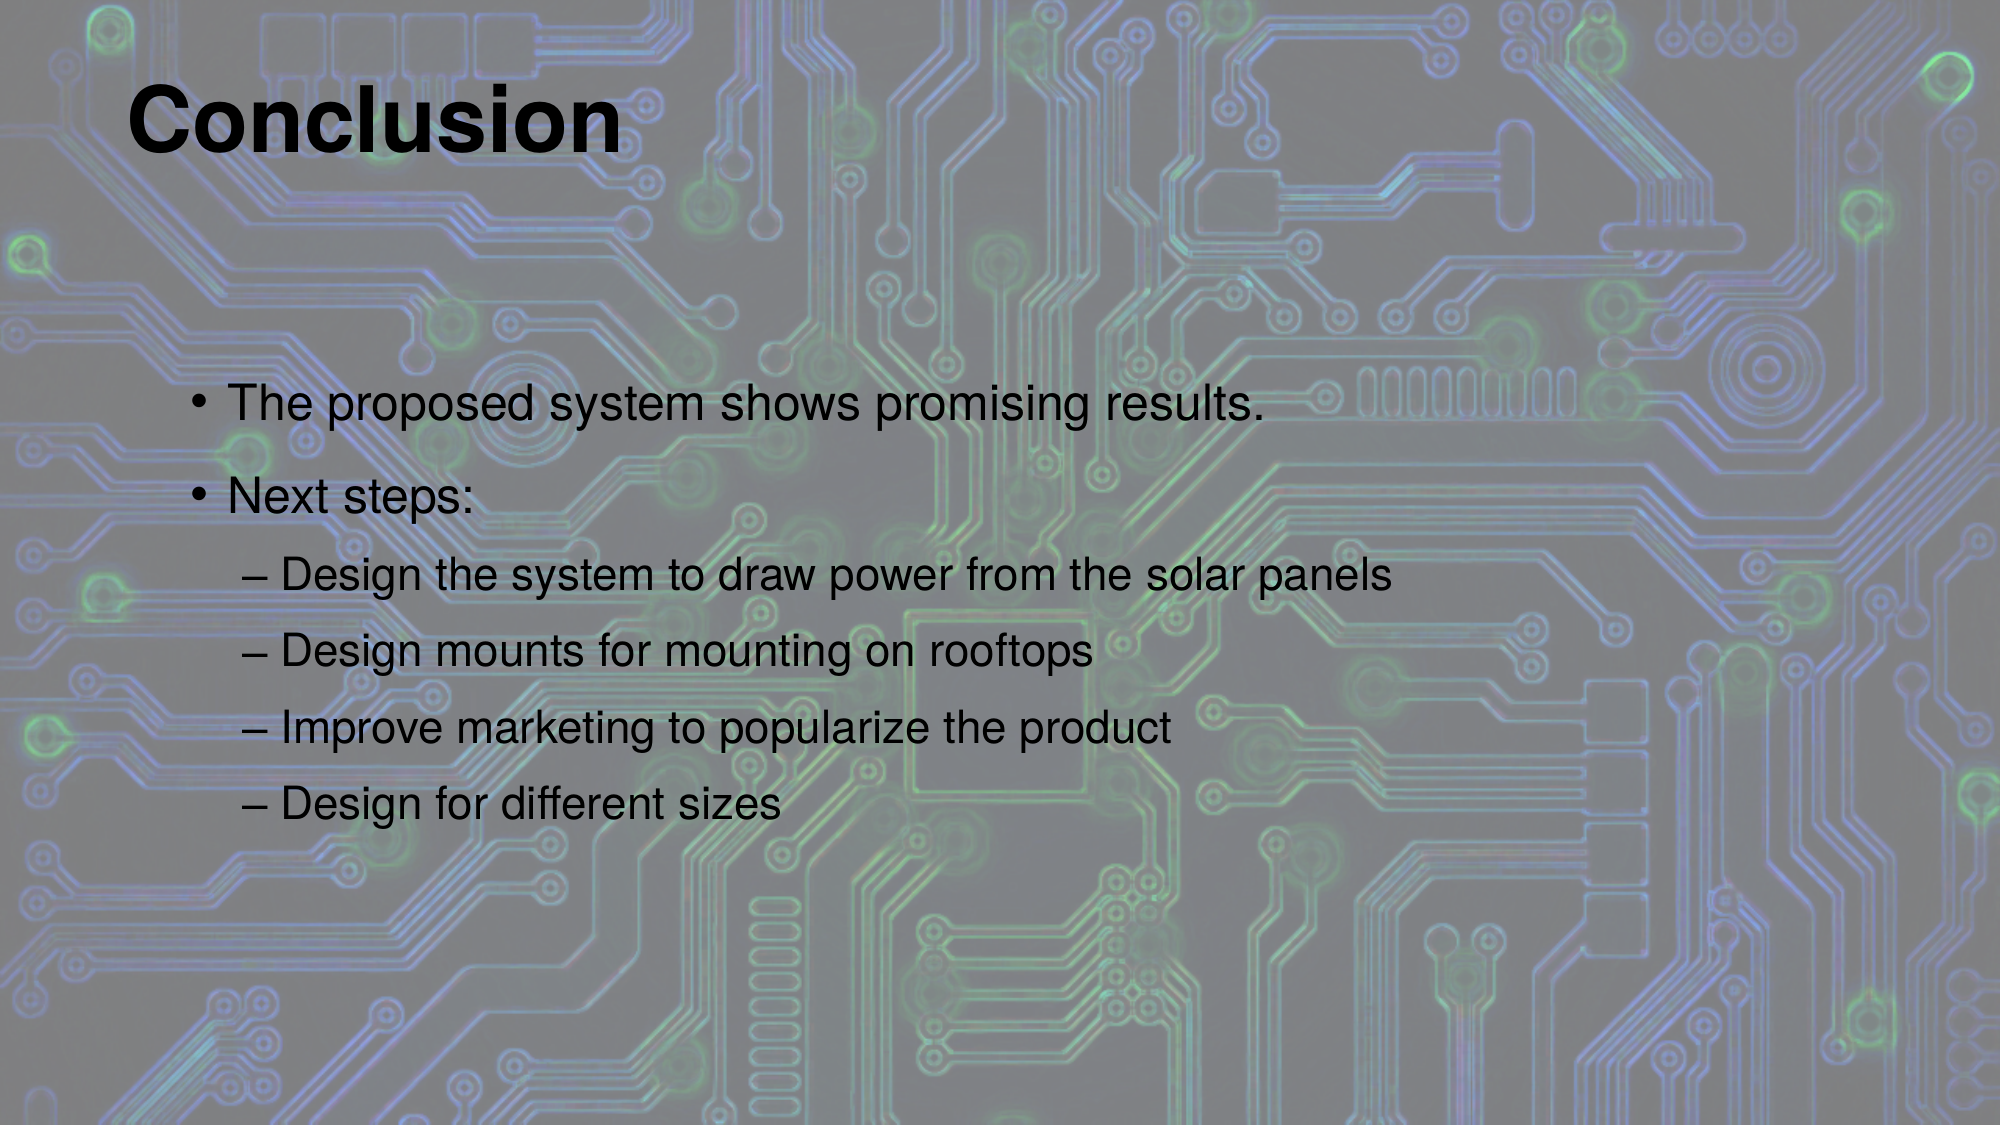

# Conclusion
The proposed system shows promising results.
Next steps:
Design the system to draw power from the solar panels
Design mounts for mounting on rooftops
Improve marketing to popularize the product
Design for different sizes